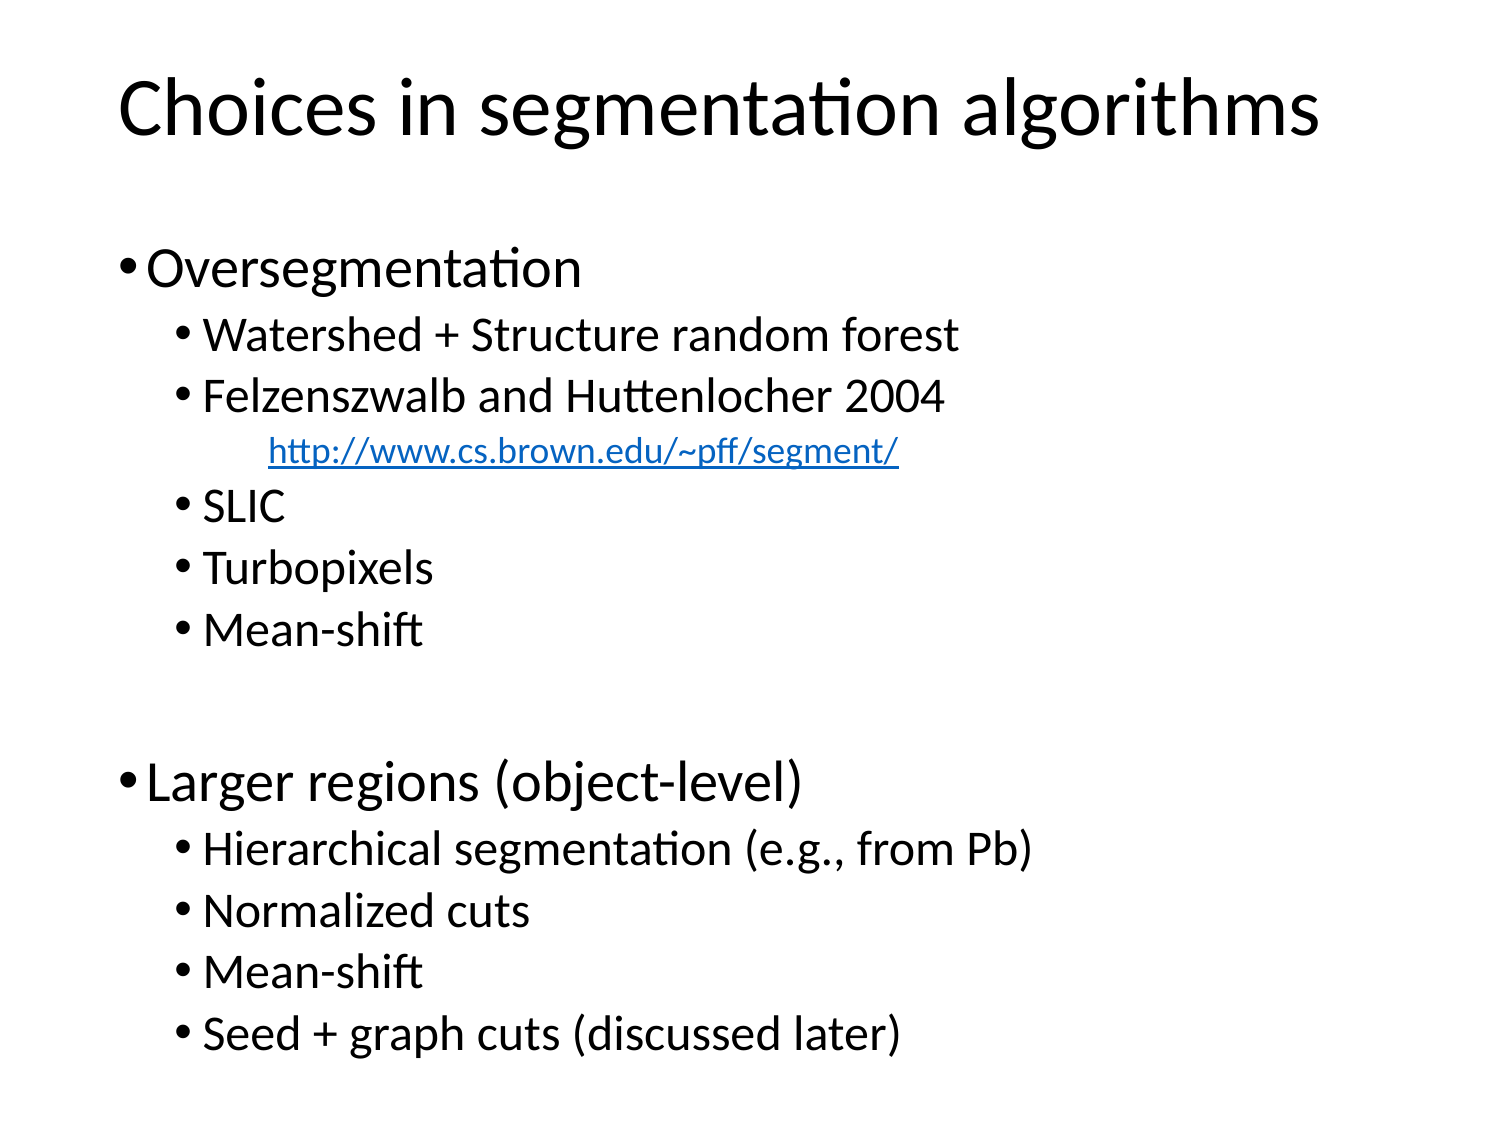

# Choices in segmentation algorithms
Oversegmentation
Watershed + Structure random forest
Felzenszwalb and Huttenlocher 2004
http://www.cs.brown.edu/~pff/segment/
SLIC
Turbopixels
Mean-shift

Larger regions (object-level)
Hierarchical segmentation (e.g., from Pb)
Normalized cuts
Mean-shift
Seed + graph cuts (discussed later)